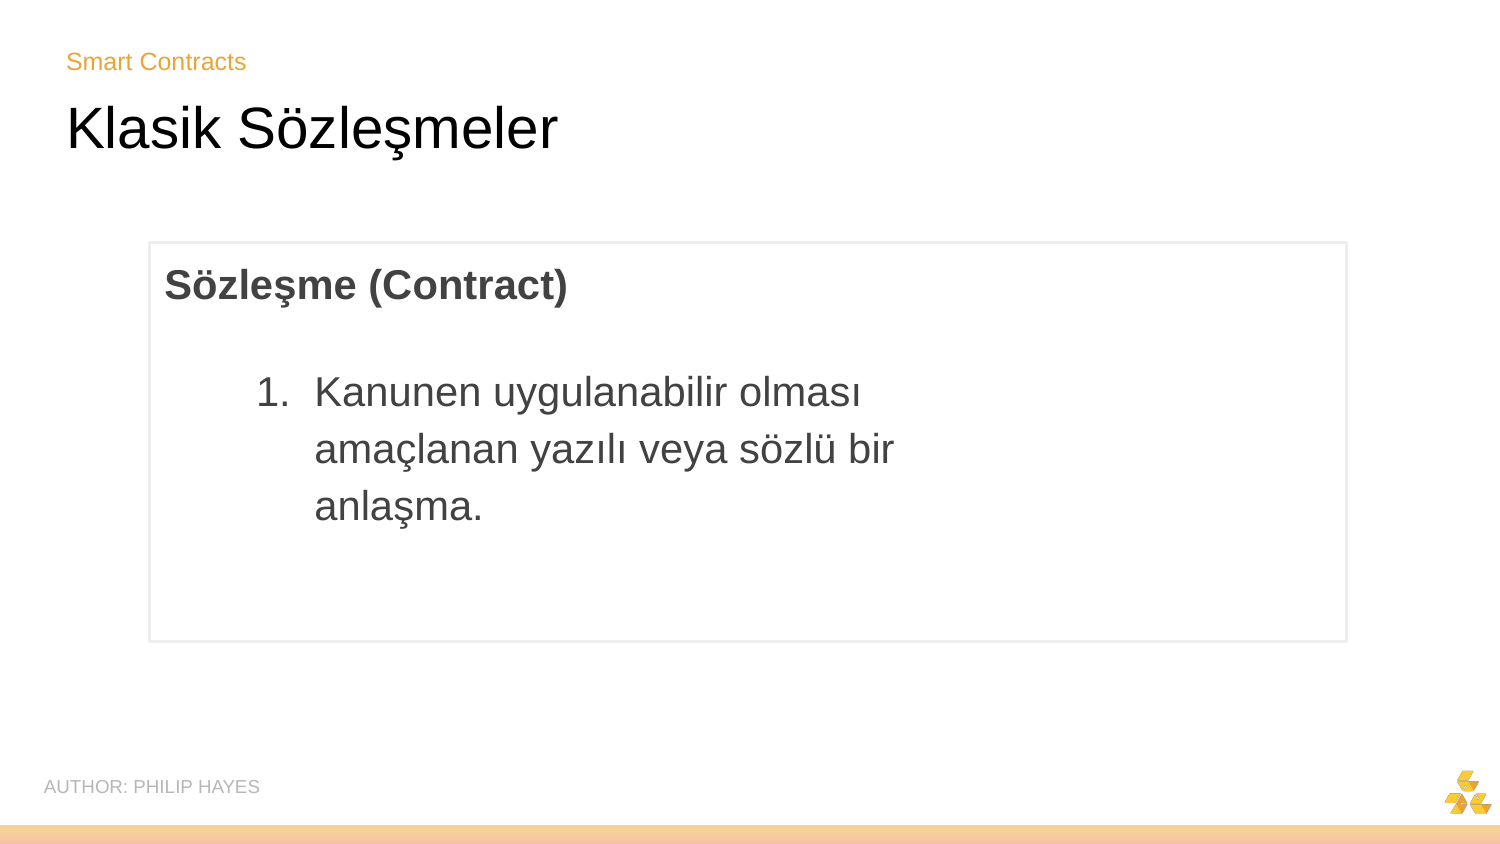

# Smart Contracts
Klasik Sözleşmeler
Sözleşme (Contract)

Kanunen uygulanabilir olması amaçlanan yazılı veya sözlü bir anlaşma.

AUTHOR: PHILIP HAYES